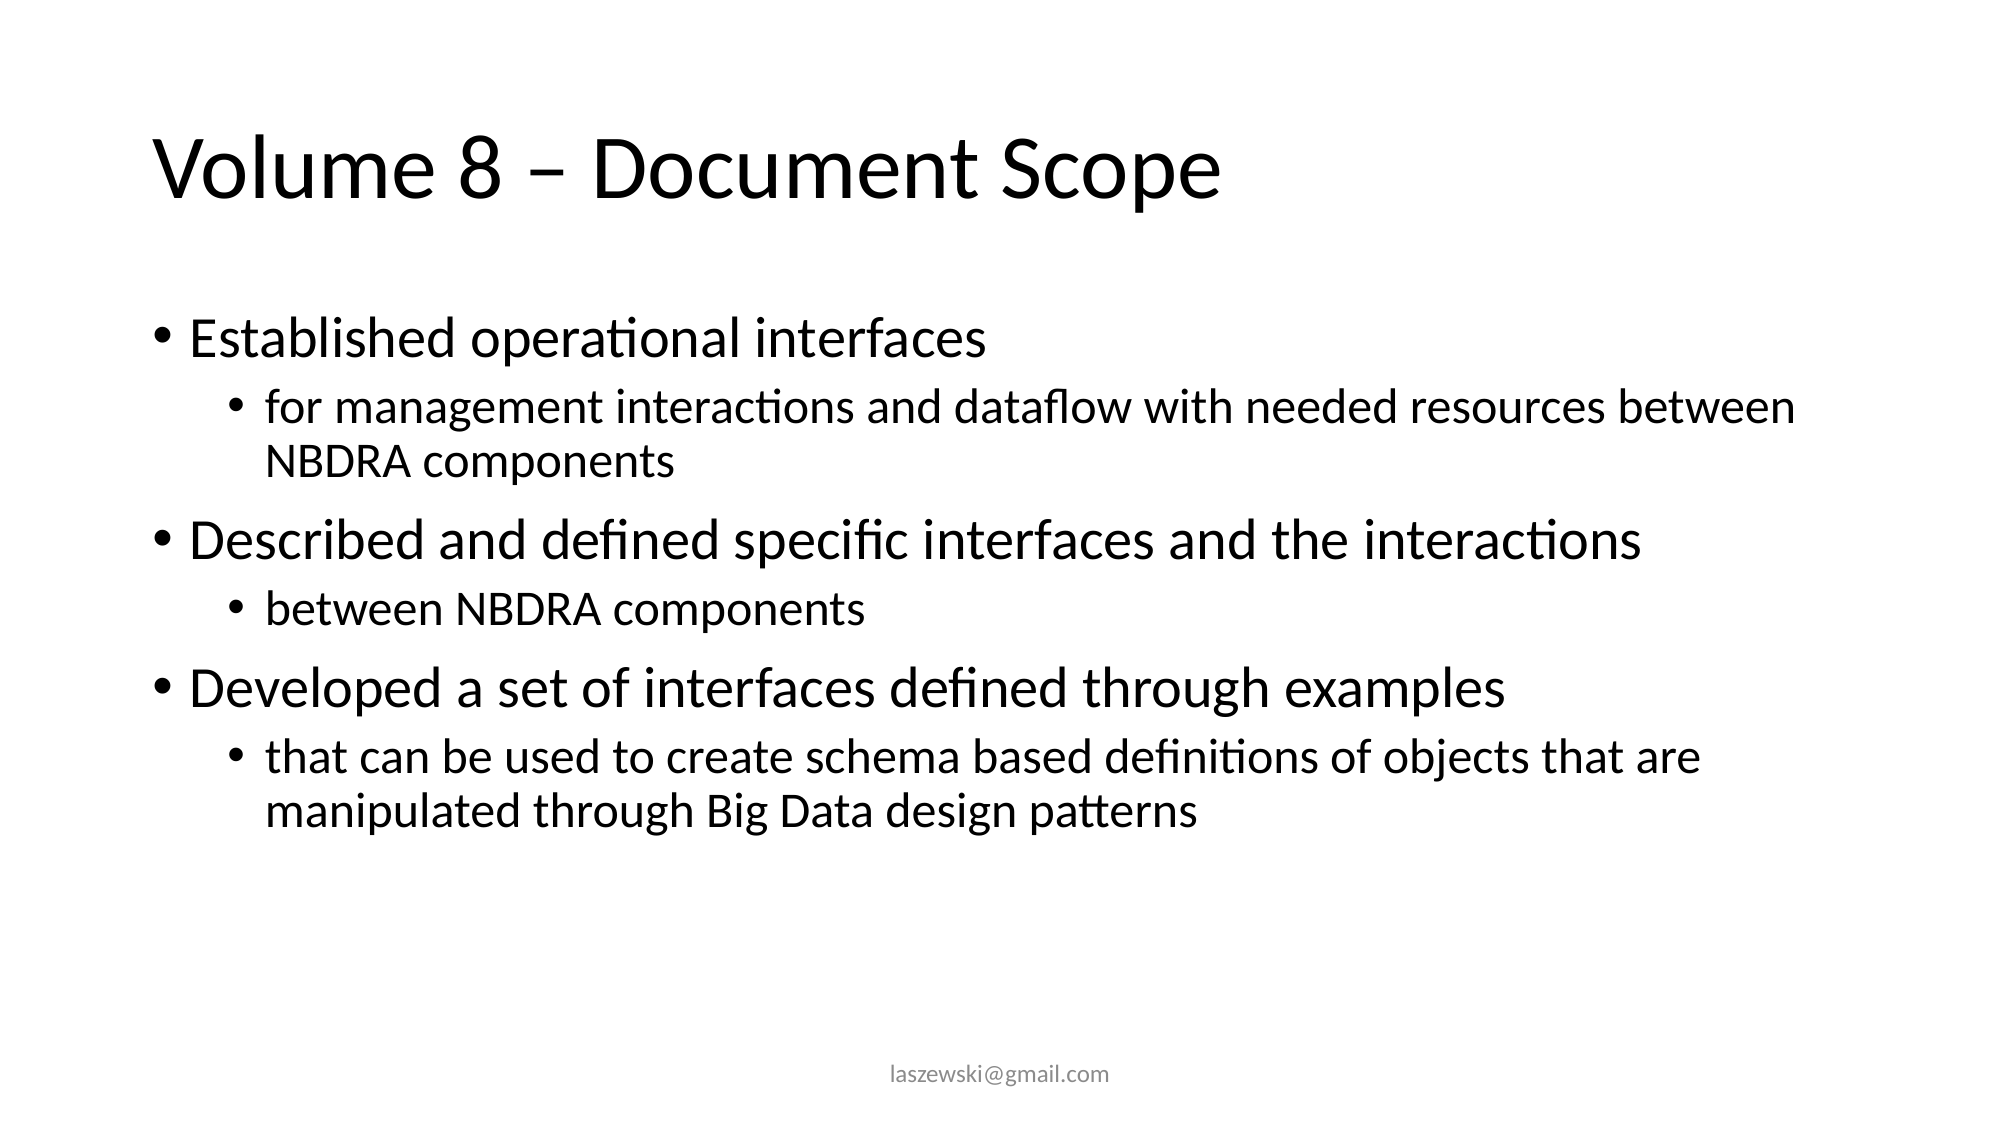

# Volume 8 – Document Scope
Established operational interfaces
for management interactions and dataflow with needed resources between NBDRA components
Described and defined specific interfaces and the interactions
between NBDRA components
Developed a set of interfaces defined through examples
that can be used to create schema based definitions of objects that are manipulated through Big Data design patterns

laszewski@gmail.com